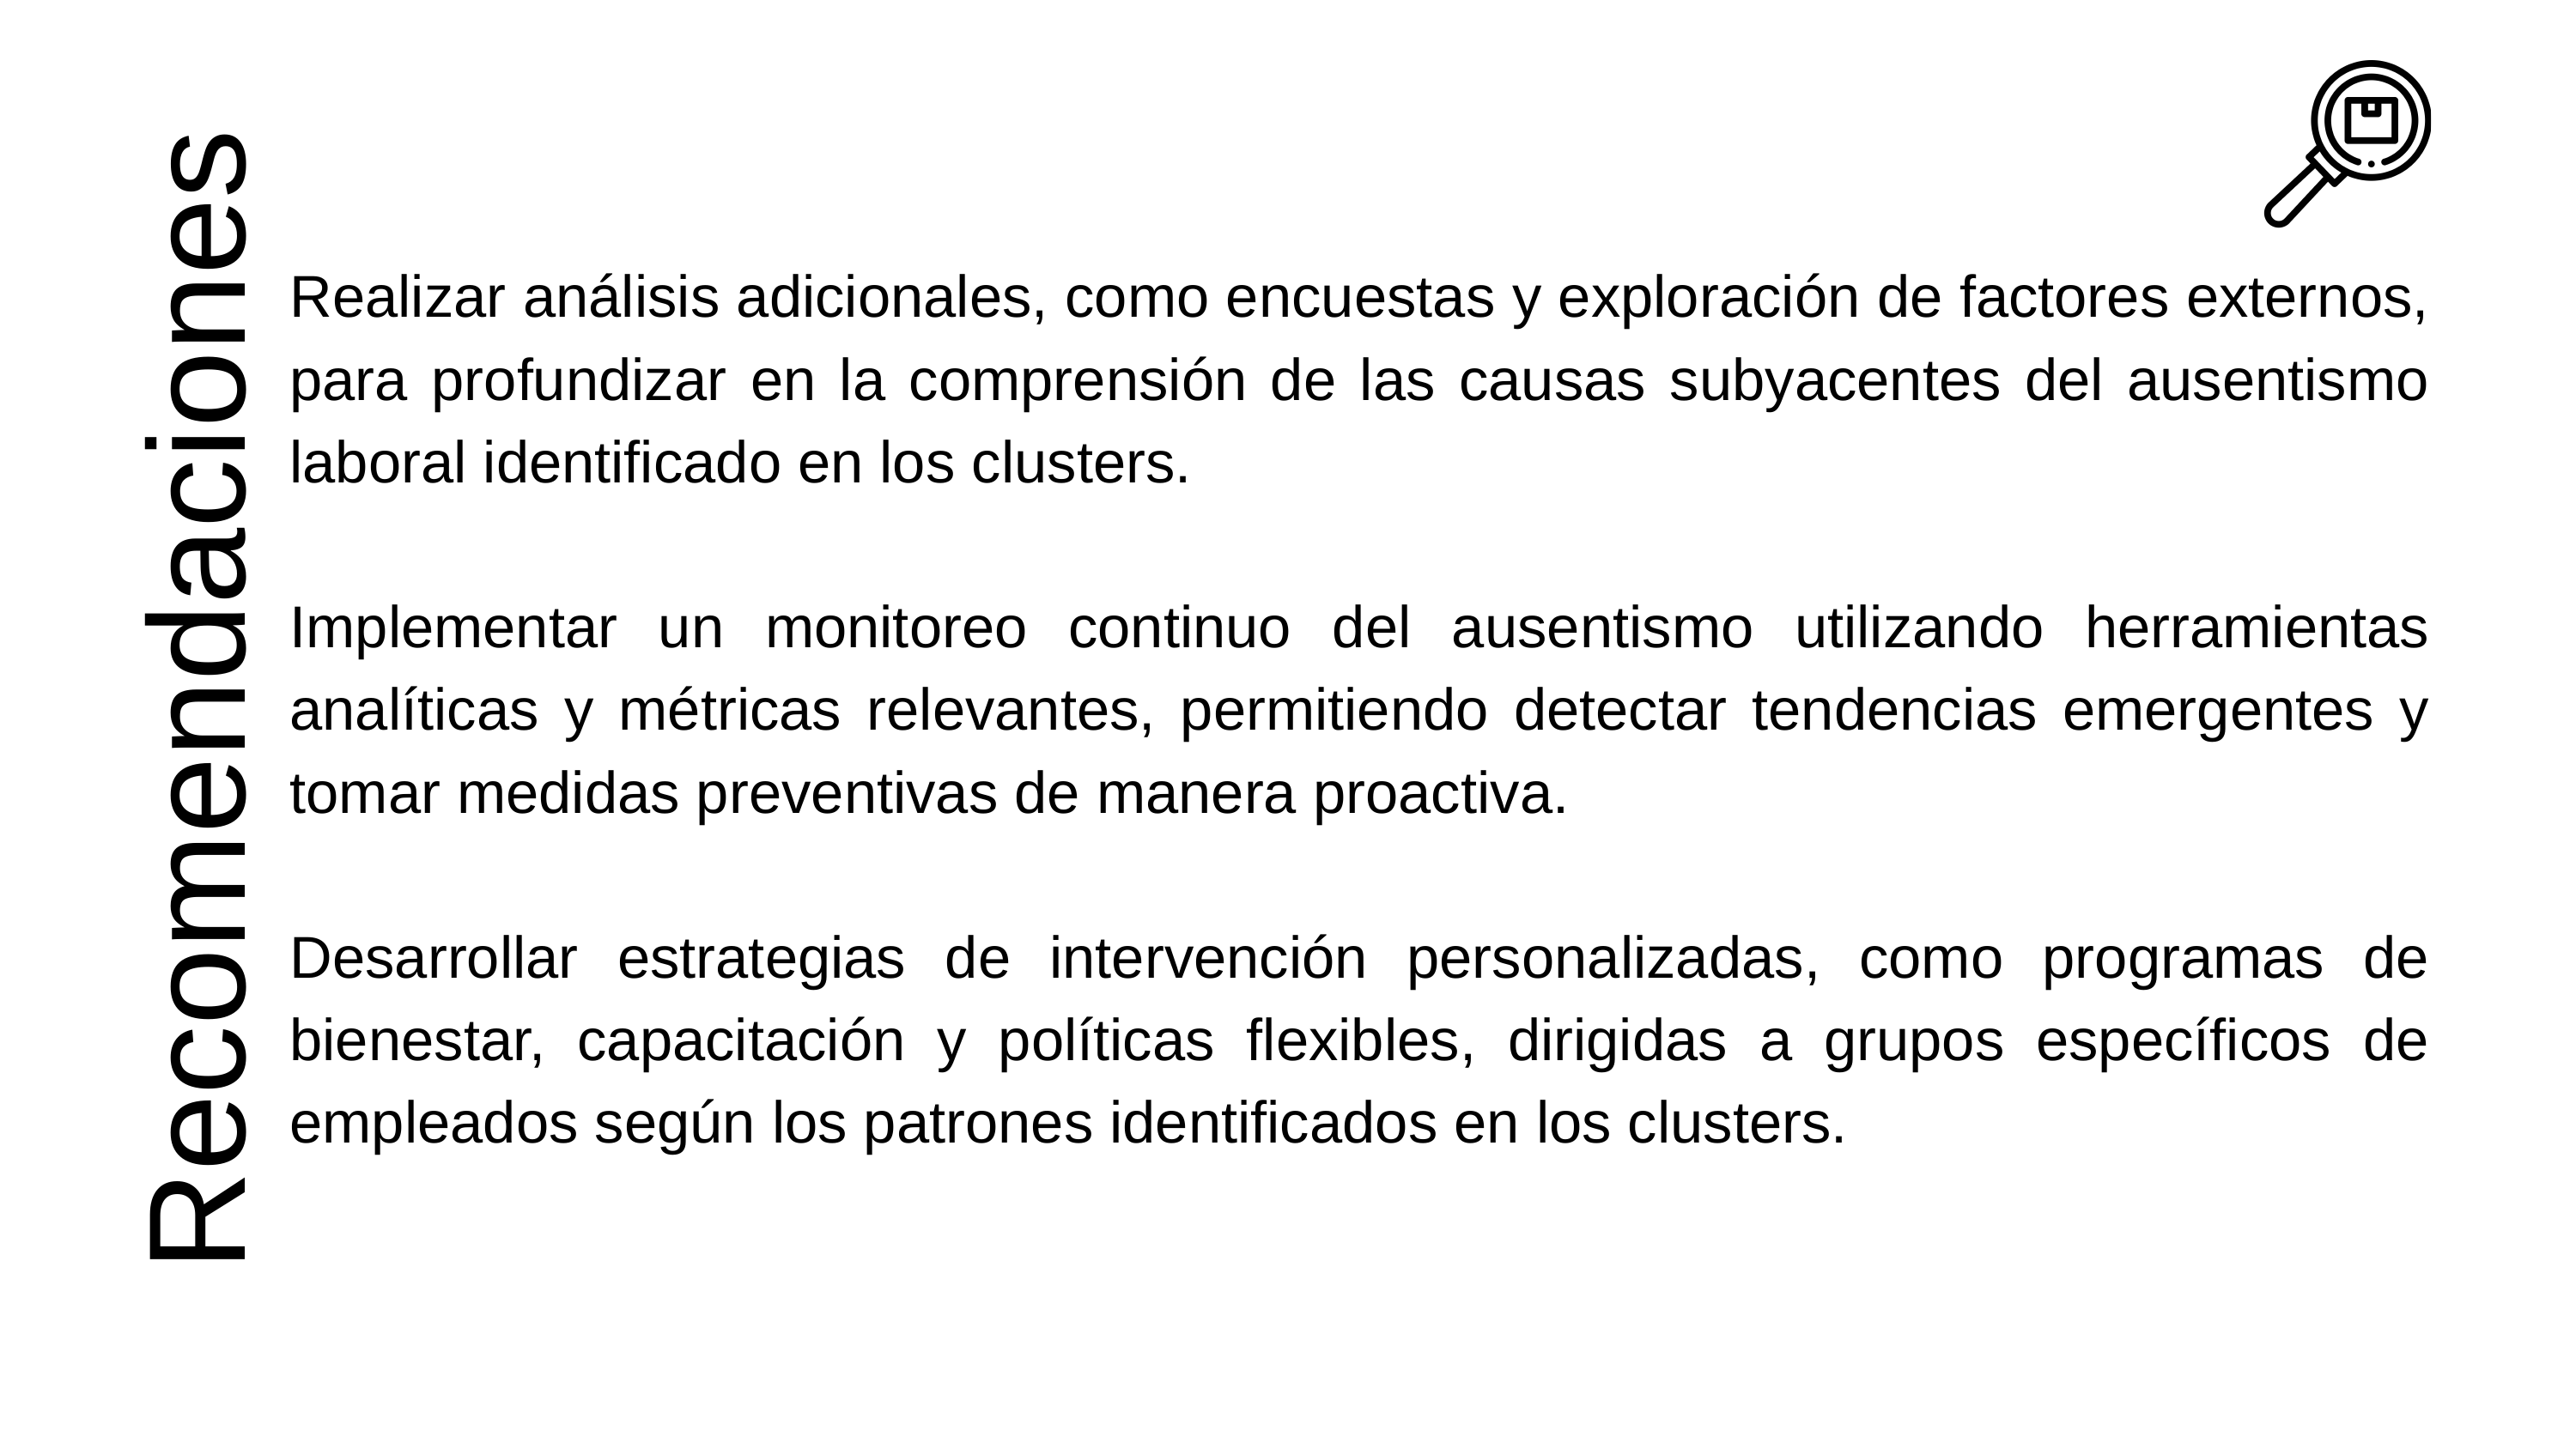

Realizar análisis adicionales, como encuestas y exploración de factores externos, para profundizar en la comprensión de las causas subyacentes del ausentismo laboral identificado en los clusters.

Implementar un monitoreo continuo del ausentismo utilizando herramientas analíticas y métricas relevantes, permitiendo detectar tendencias emergentes y tomar medidas preventivas de manera proactiva.

Desarrollar estrategias de intervención personalizadas, como programas de bienestar, capacitación y políticas flexibles, dirigidas a grupos específicos de empleados según los patrones identificados en los clusters.
Recomendaciones